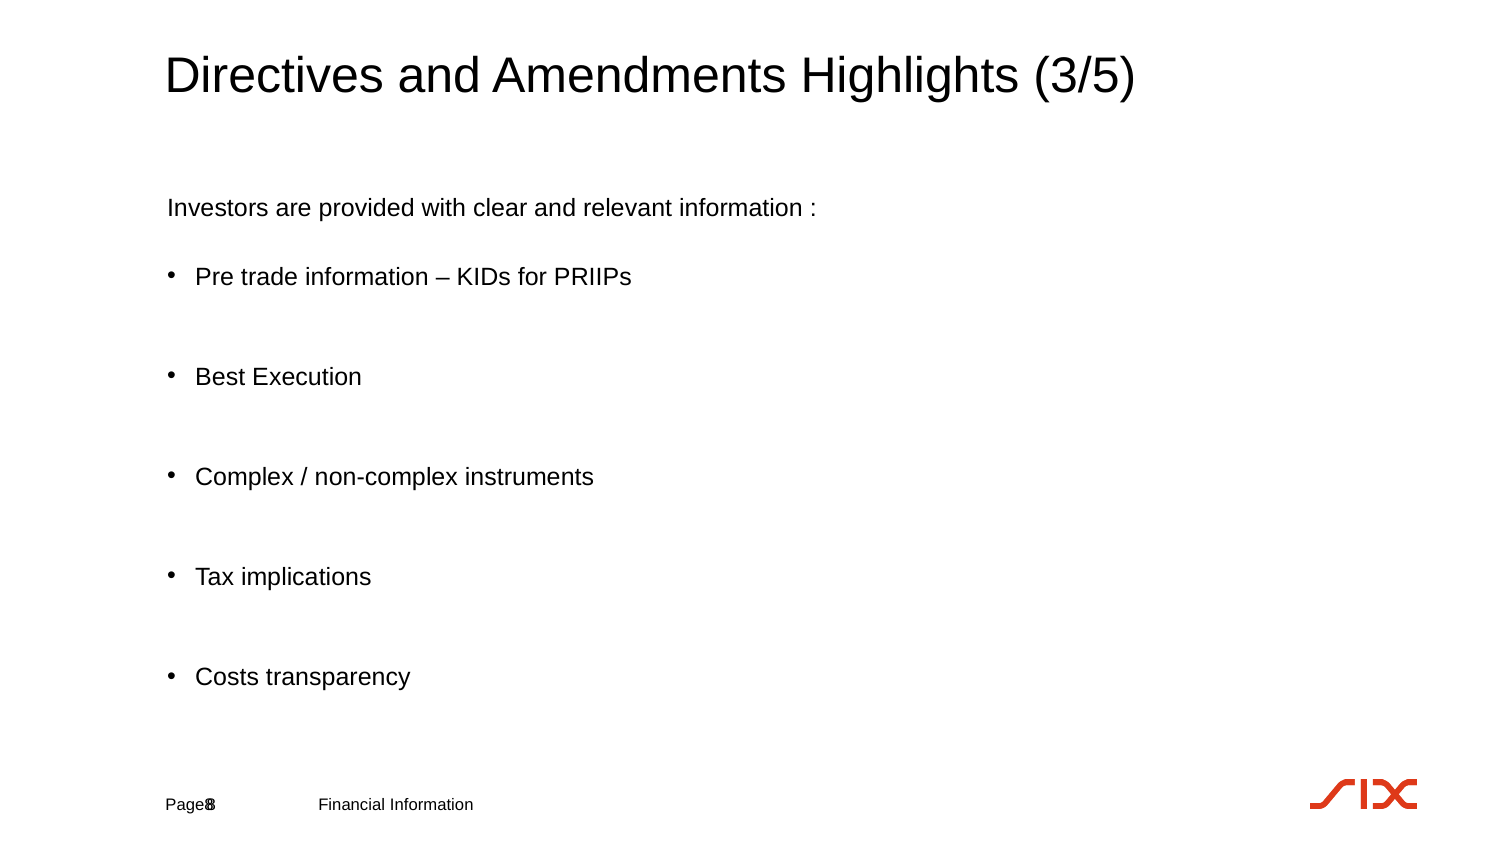

# Directives and Amendments Highlights (3/5)
Investors are provided with clear and relevant information :

Pre trade information – KIDs for PRIIPs

Best Execution

Complex / non-complex instruments

Tax implications

Costs transparency

Page8
8